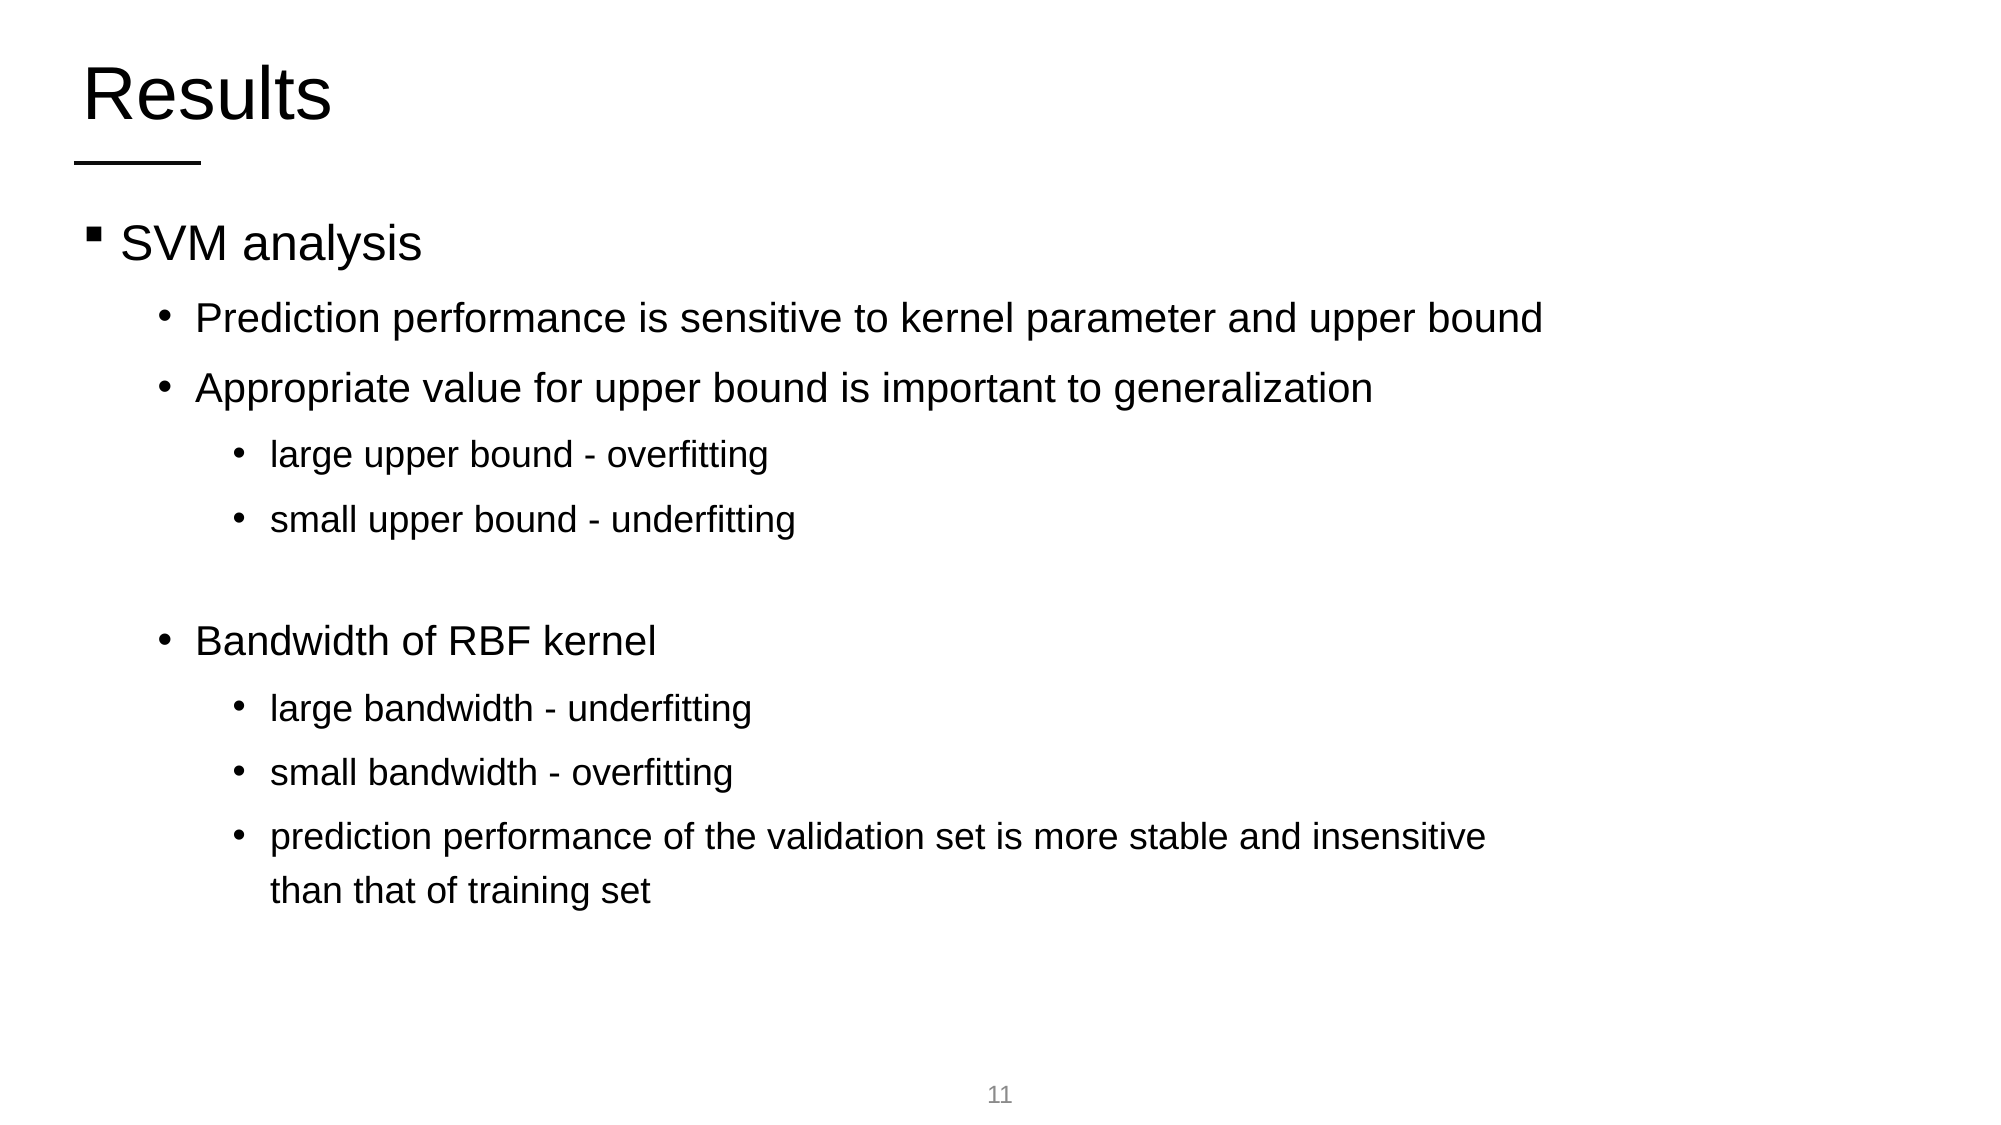

# Results
SVM analysis
Prediction performance is sensitive to kernel parameter and upper bound
Appropriate value for upper bound is important to generalization
large upper bound - overfitting
small upper bound - underfitting
Bandwidth of RBF kernel
large bandwidth - underfitting
small bandwidth - overfitting
prediction performance of the validation set is more stable and insensitive
than that of training set
11